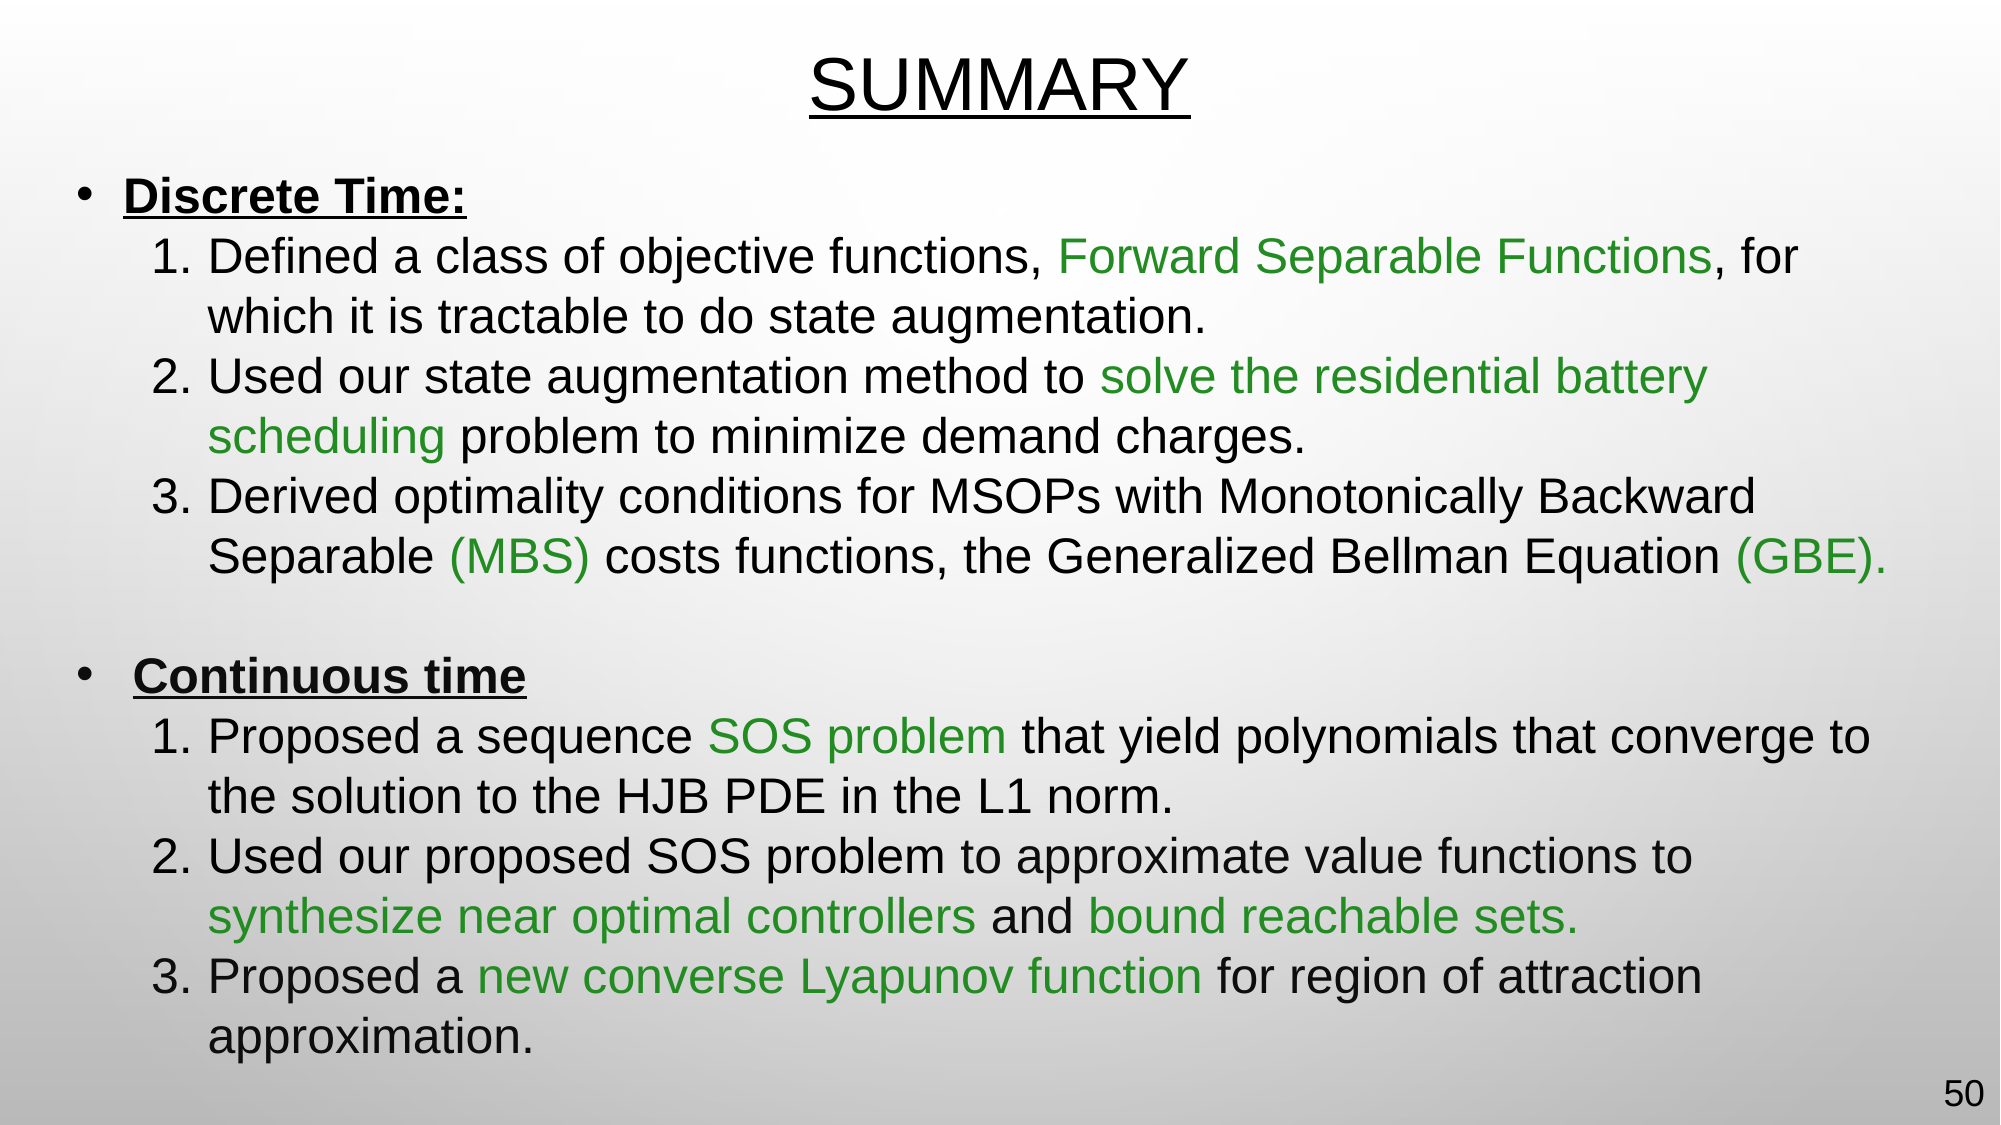

# Summary
Discrete Time:
Defined a class of objective functions, Forward Separable Functions, for which it is tractable to do state augmentation.
Used our state augmentation method to solve the residential battery scheduling problem to minimize demand charges.
Derived optimality conditions for MSOPs with Monotonically Backward Separable (MBS) costs functions, the Generalized Bellman Equation (GBE).

Continuous time
Proposed a sequence SOS problem that yield polynomials that converge to the solution to the HJB PDE in the L1 norm.
Used our proposed SOS problem to approximate value functions to synthesize near optimal controllers and bound reachable sets.
Proposed a new converse Lyapunov function for region of attraction approximation.

50